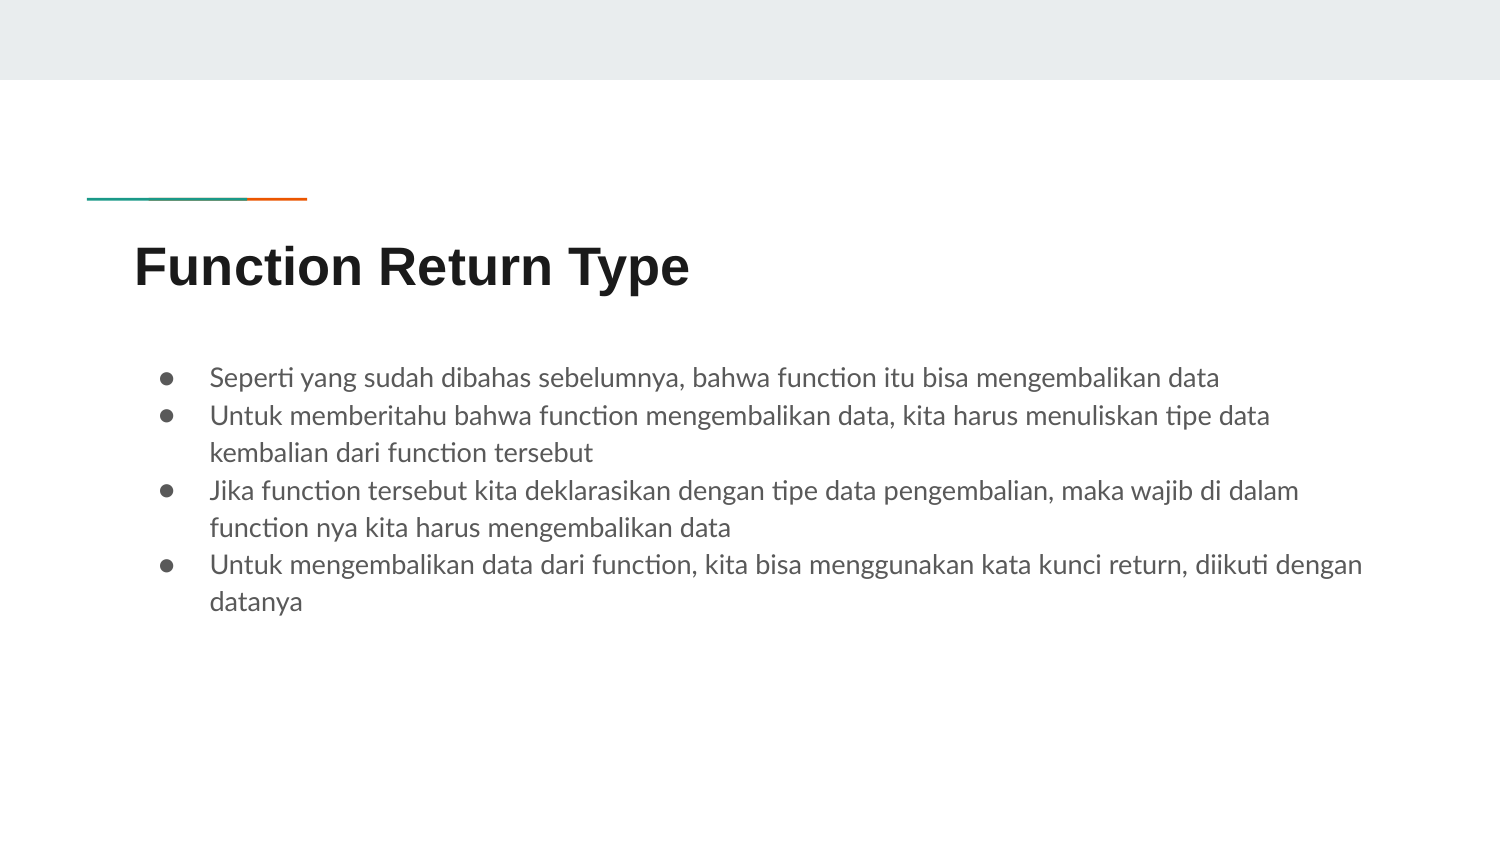

# Function Return Type
Seperti yang sudah dibahas sebelumnya, bahwa function itu bisa mengembalikan data
Untuk memberitahu bahwa function mengembalikan data, kita harus menuliskan tipe data kembalian dari function tersebut
Jika function tersebut kita deklarasikan dengan tipe data pengembalian, maka wajib di dalam function nya kita harus mengembalikan data
Untuk mengembalikan data dari function, kita bisa menggunakan kata kunci return, diikuti dengan datanya